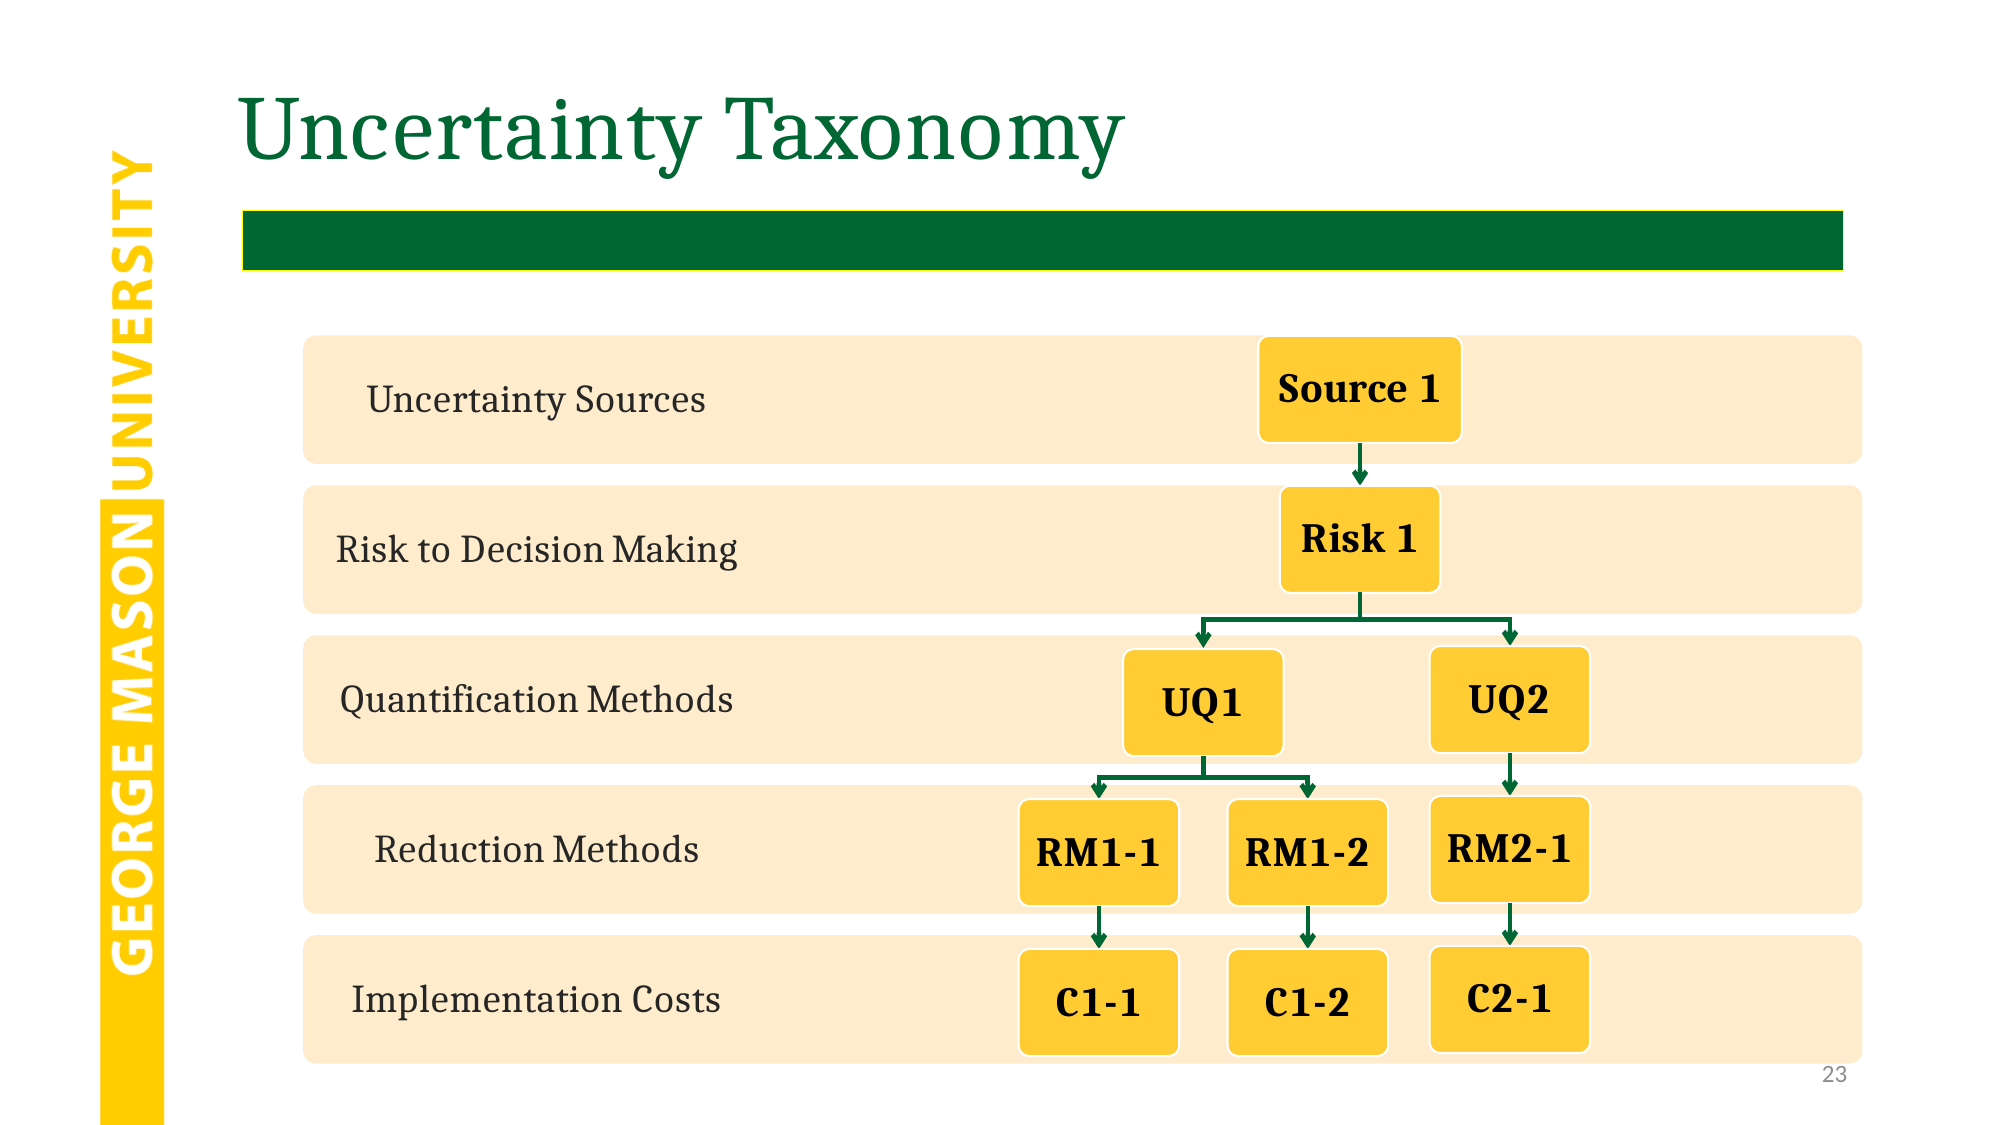

# Uncertainty Taxonomy
Uncertainty Sources
Source 1

Risk to Decision Making
Risk 1

Quantification Methods
UQ2
UQ1

Reduction Methods
RM2-1
RM1-1
RM1-2

Implementation Costs
C2-1
C1-1
C1-2
23